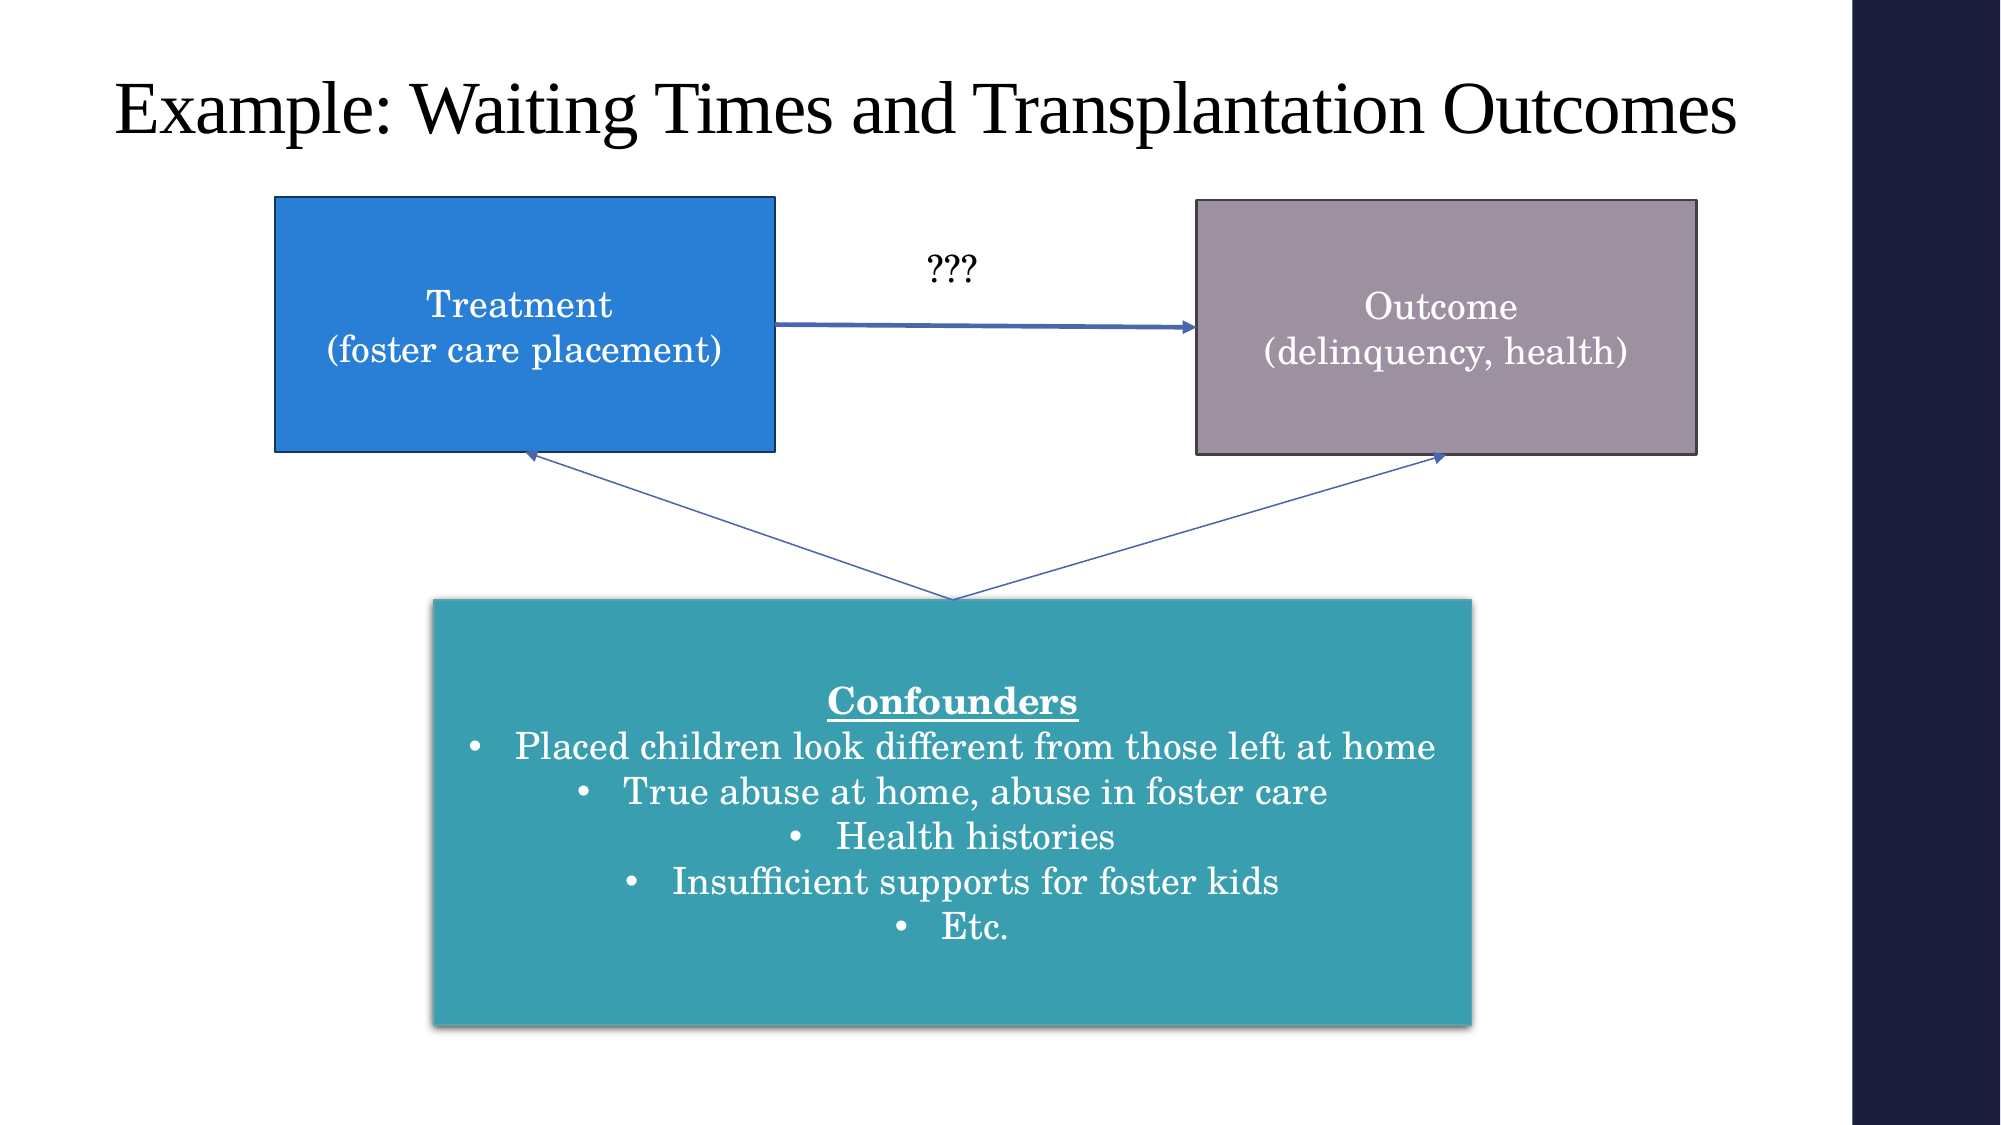

# Example: Waiting Times and Transplantation Outcomes
Treatment
(foster care placement)
Outcome
(delinquency, health)
???
Confounders
Placed children look different from those left at home
True abuse at home, abuse in foster care
Health histories
Insufficient supports for foster kids
Etc.